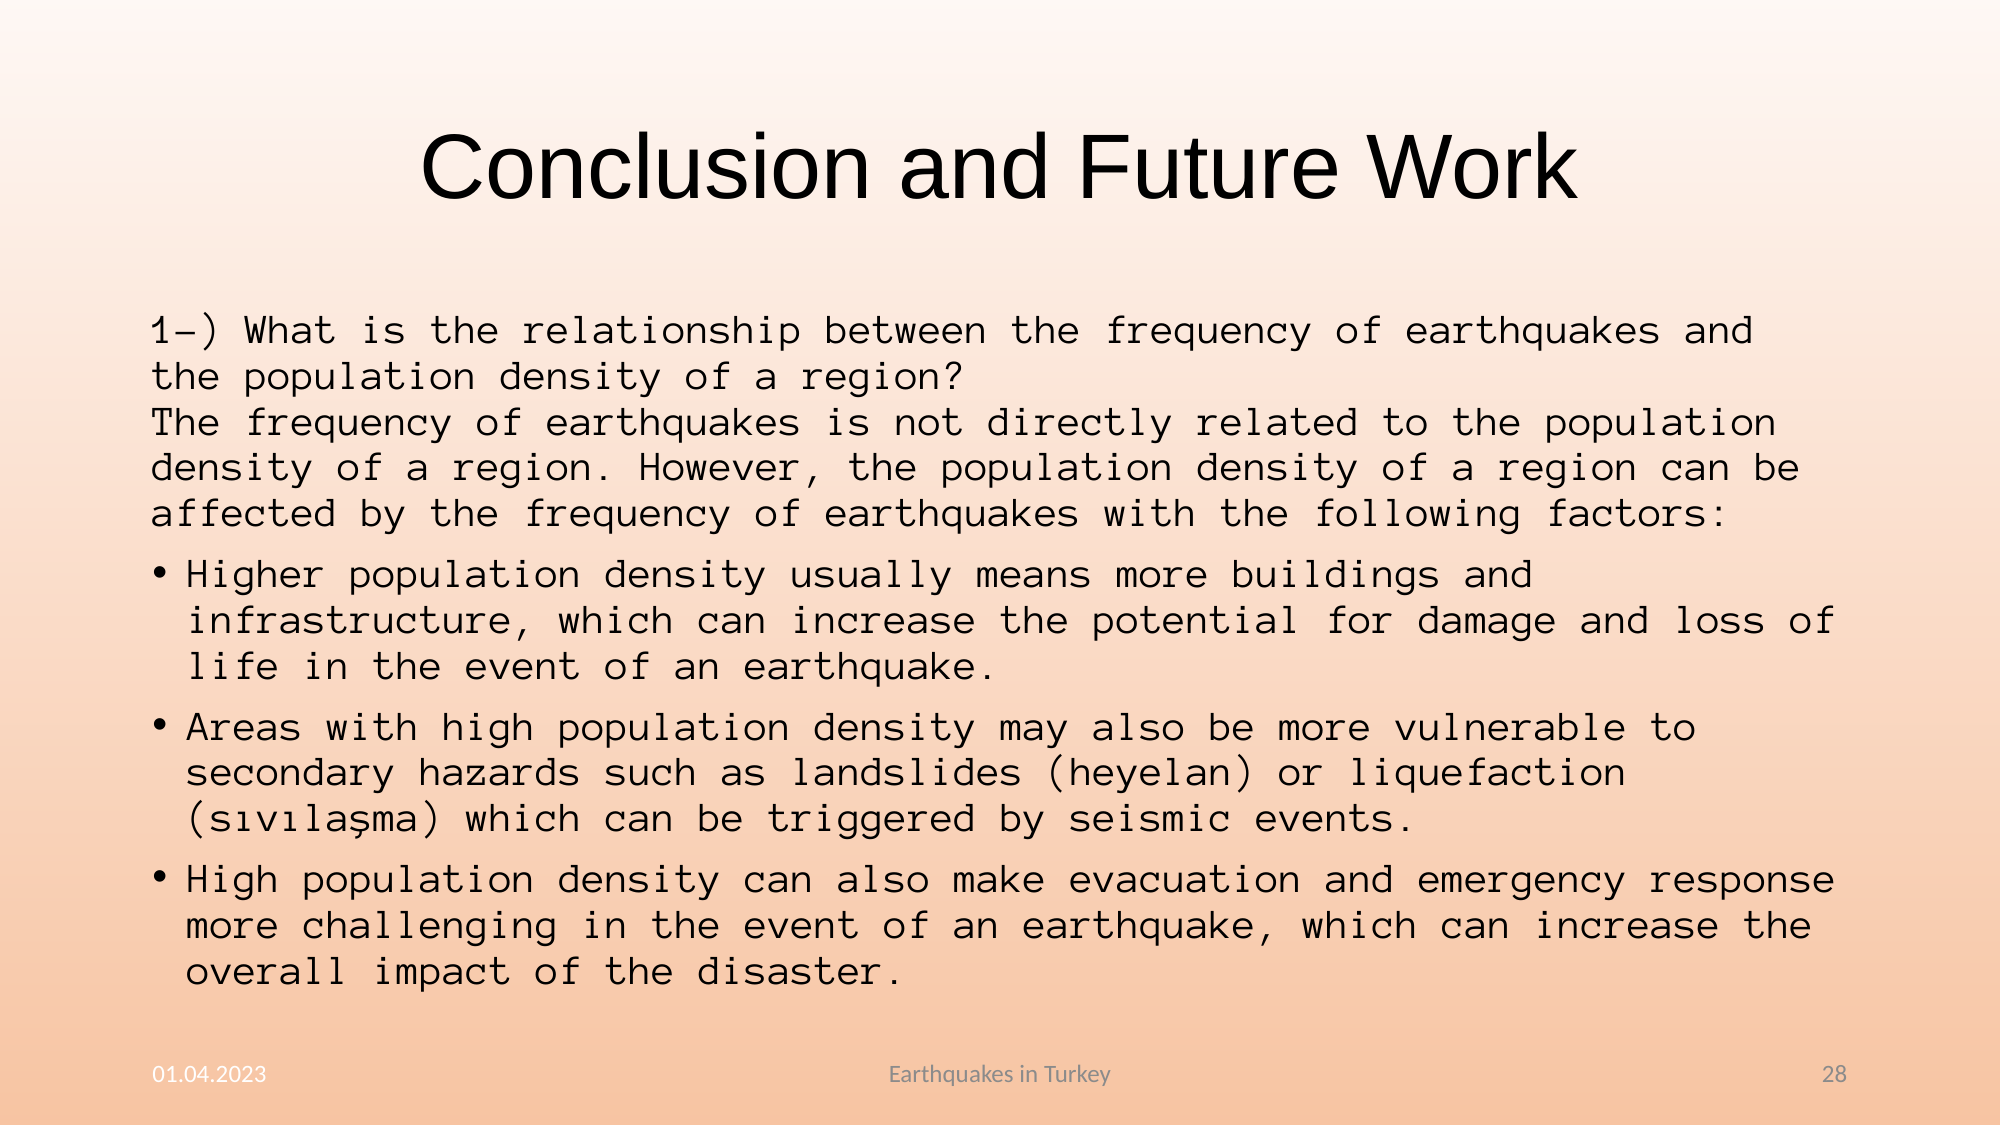

# Conclusion and Future Work
1-) What is the relationship between the frequency of earthquakes and the population density of a region?
The frequency of earthquakes is not directly related to the population density of a region. However, the population density of a region can be affected by the frequency of earthquakes with the following factors:
Higher population density usually means more buildings and infrastructure, which can increase the potential for damage and loss of life in the event of an earthquake.
Areas with high population density may also be more vulnerable to secondary hazards such as landslides (heyelan) or liquefaction (sıvılaşma) which can be triggered by seismic events.
High population density can also make evacuation and emergency response more challenging in the event of an earthquake, which can increase the overall impact of the disaster.

01.04.2023
Earthquakes in Turkey
28